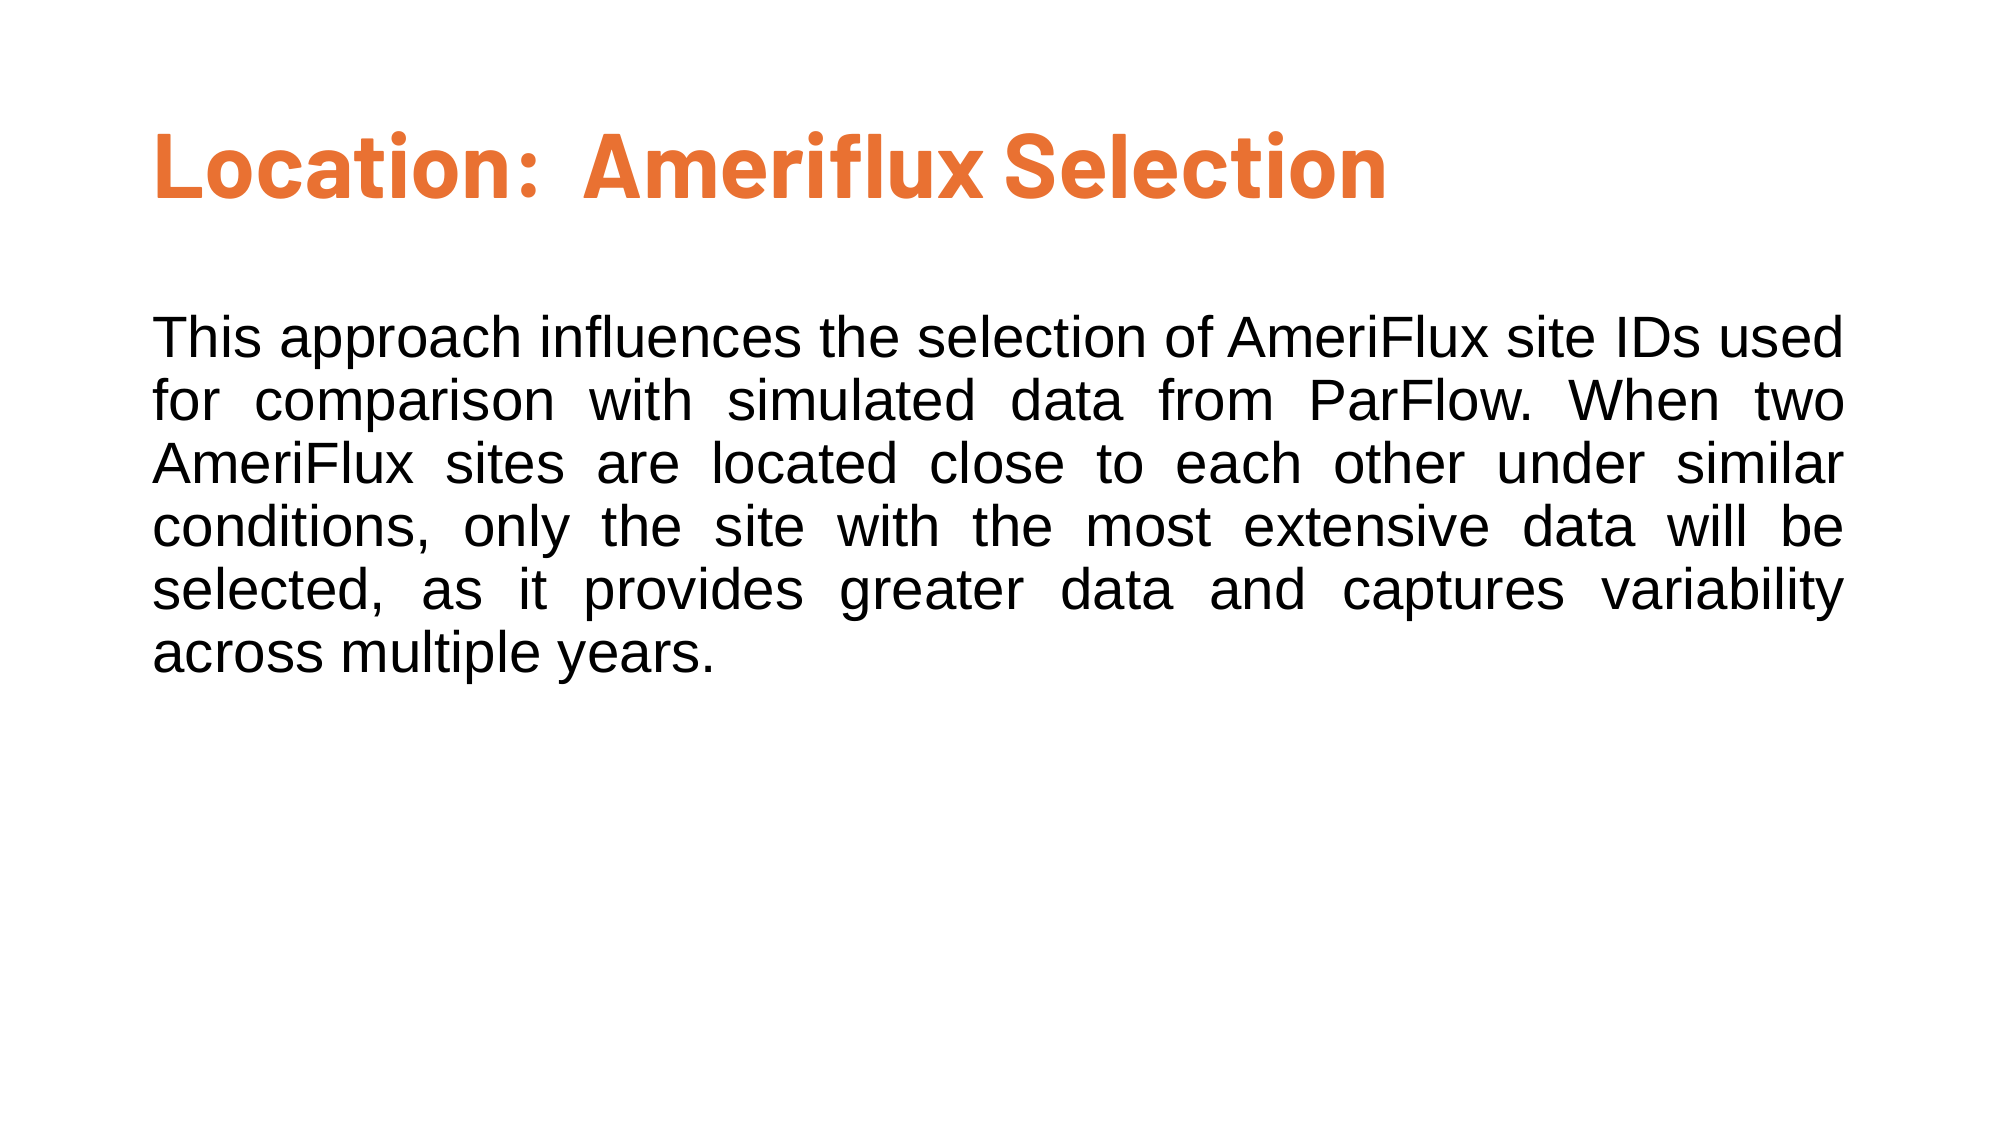

# Location:  Ameriflux Selection
This approach influences the selection of AmeriFlux site IDs used for comparison with simulated data from ParFlow. When two AmeriFlux sites are located close to each other under similar conditions, only the site with the most extensive data will be selected, as it provides greater data and captures variability across multiple years.